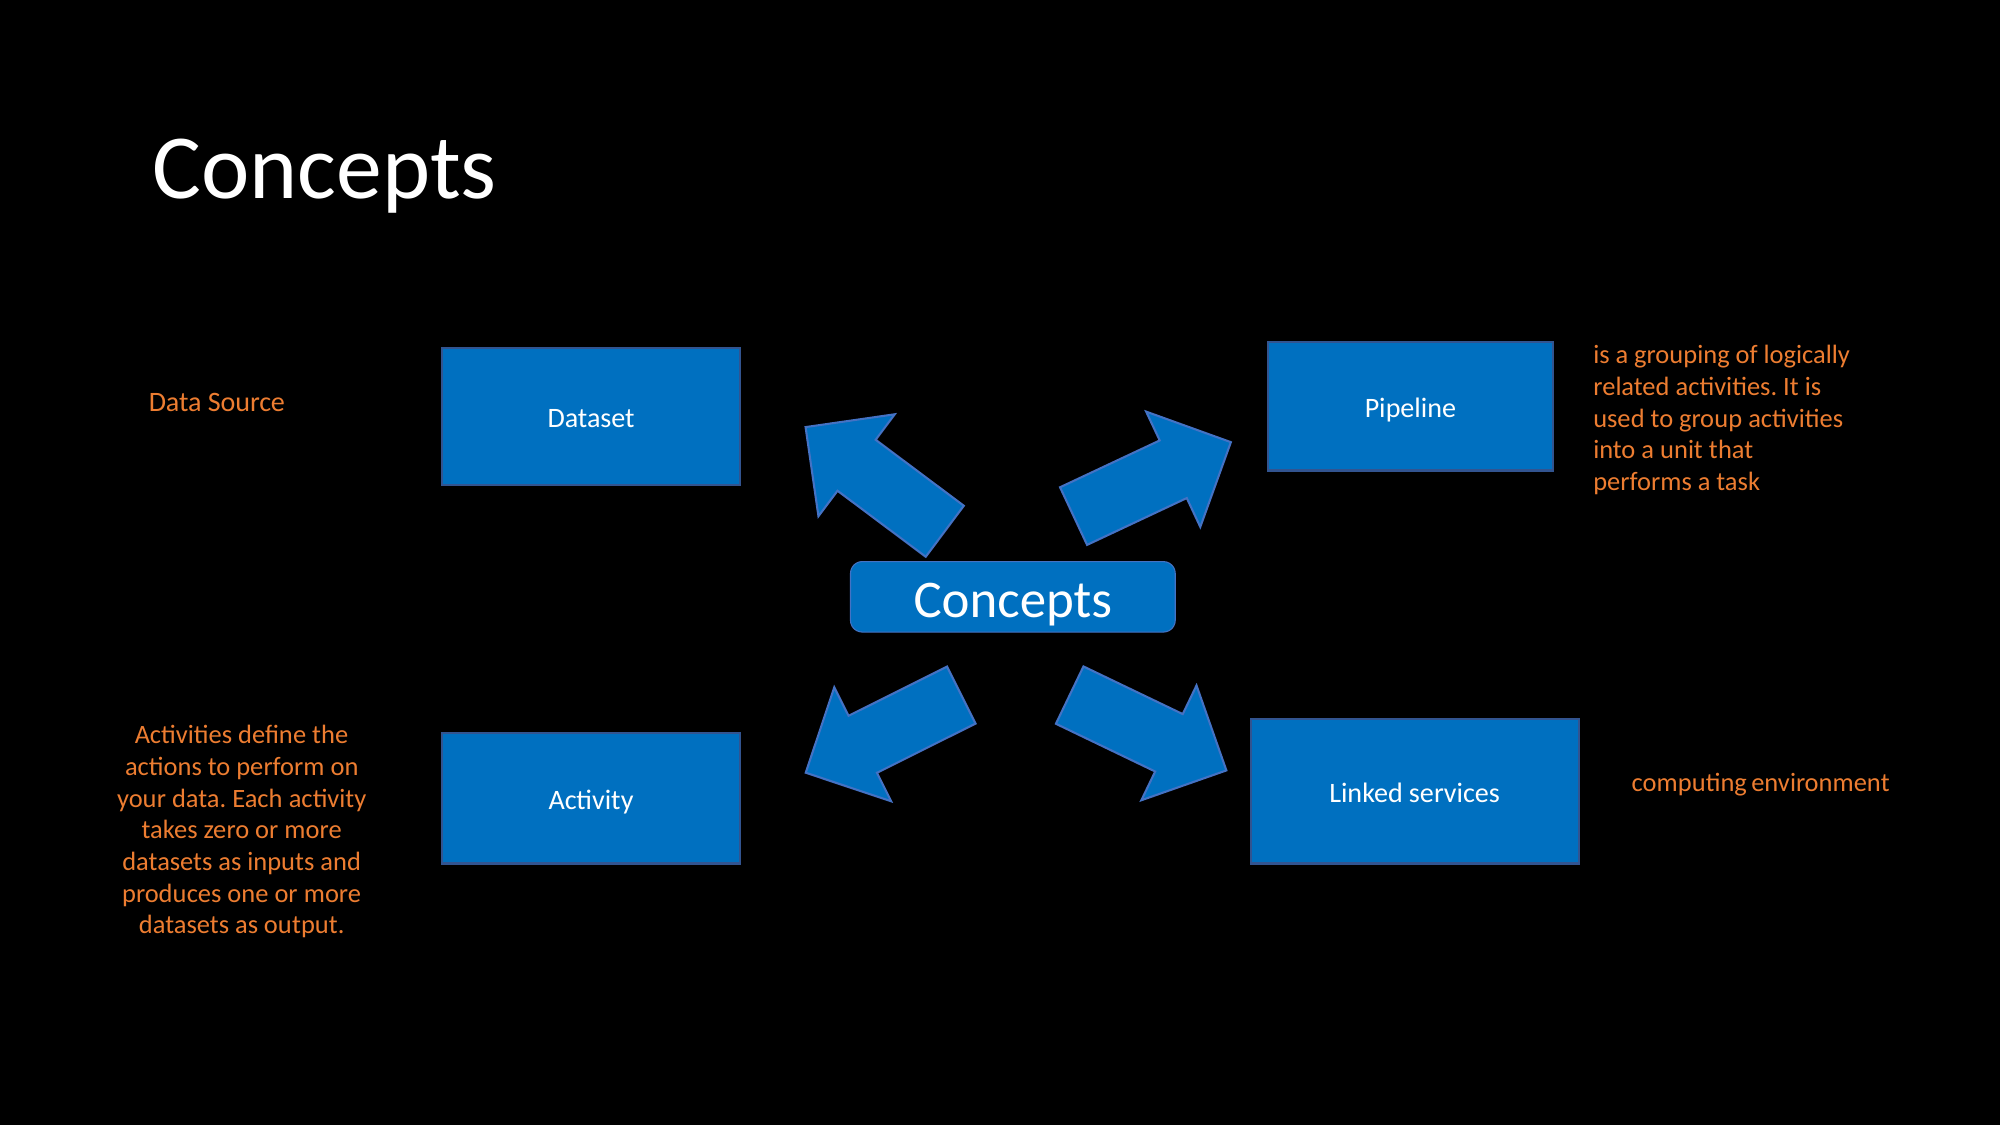

# Concepts
is a grouping of logically related activities. It is used to group activities into a unit that performs a task
 Data Source
Pipeline
Dataset

Concepts

computing environment
Linked services
Activities define the actions to perform on your data. Each activity takes zero or more datasets as inputs and produces one or more datasets as output.
Activity